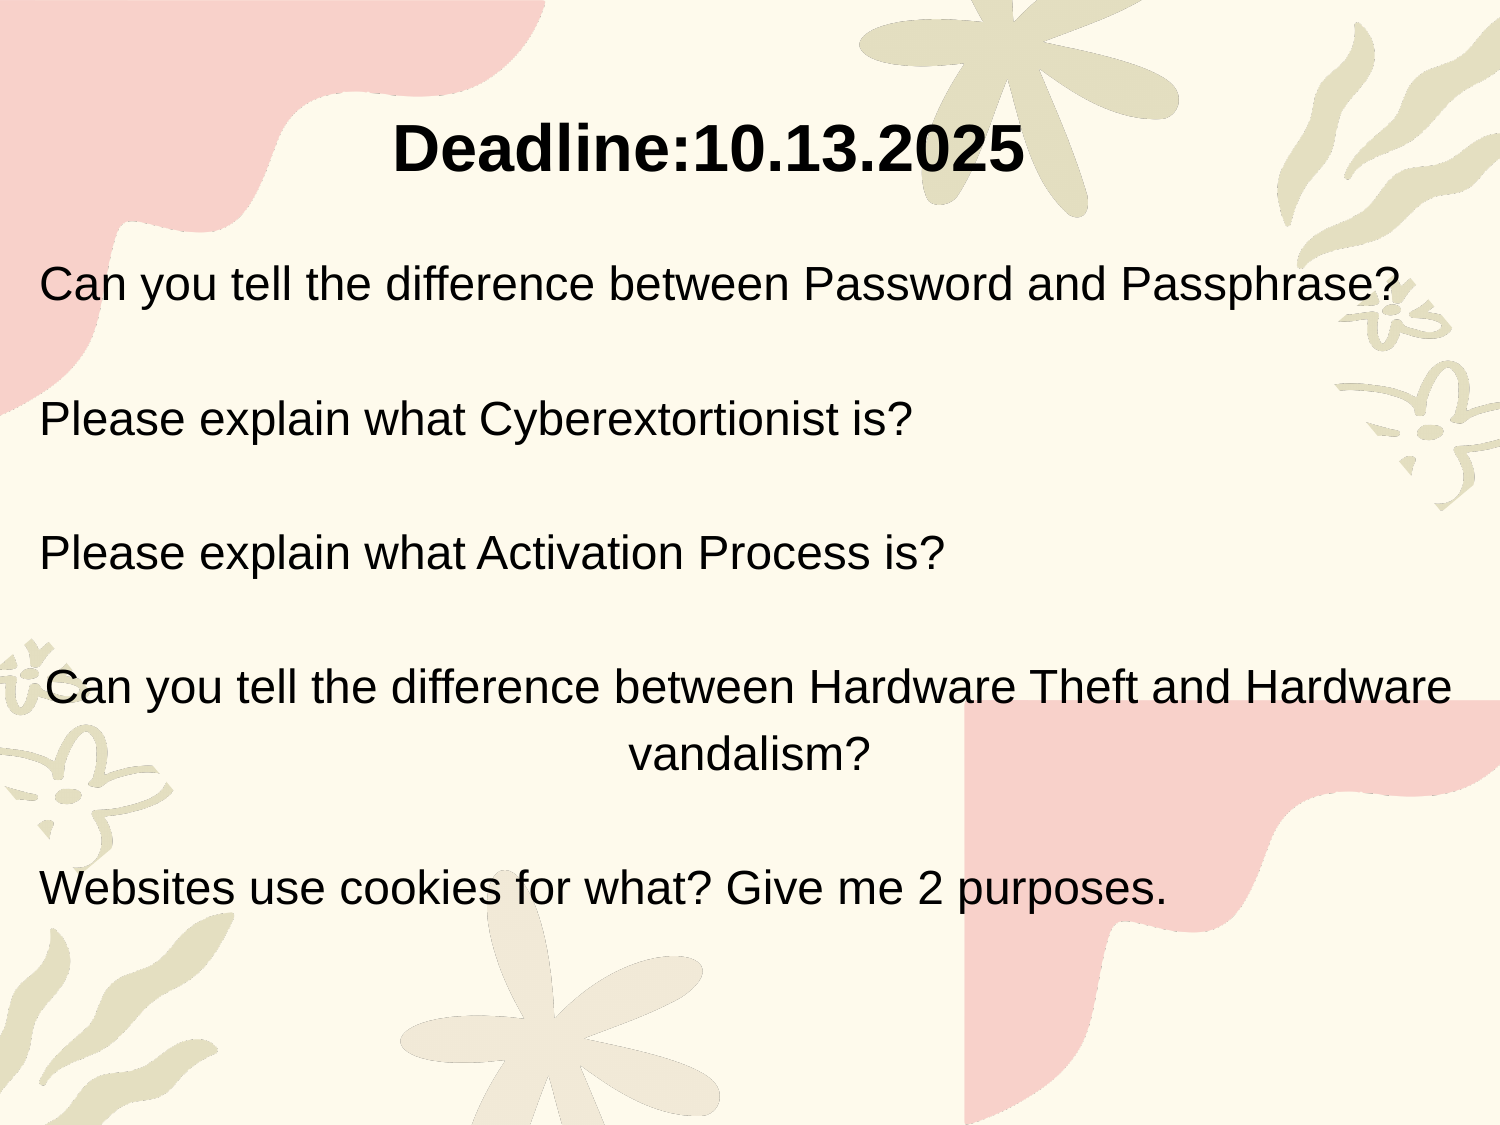

Deadline:10.13.2025
Can you tell the difference between Password and Passphrase?

Please explain what Cyberextortionist is?

Please explain what Activation Process is?

Can you tell the difference between Hardware Theft and Hardware vandalism?

Websites use cookies for what? Give me 2 purposes.